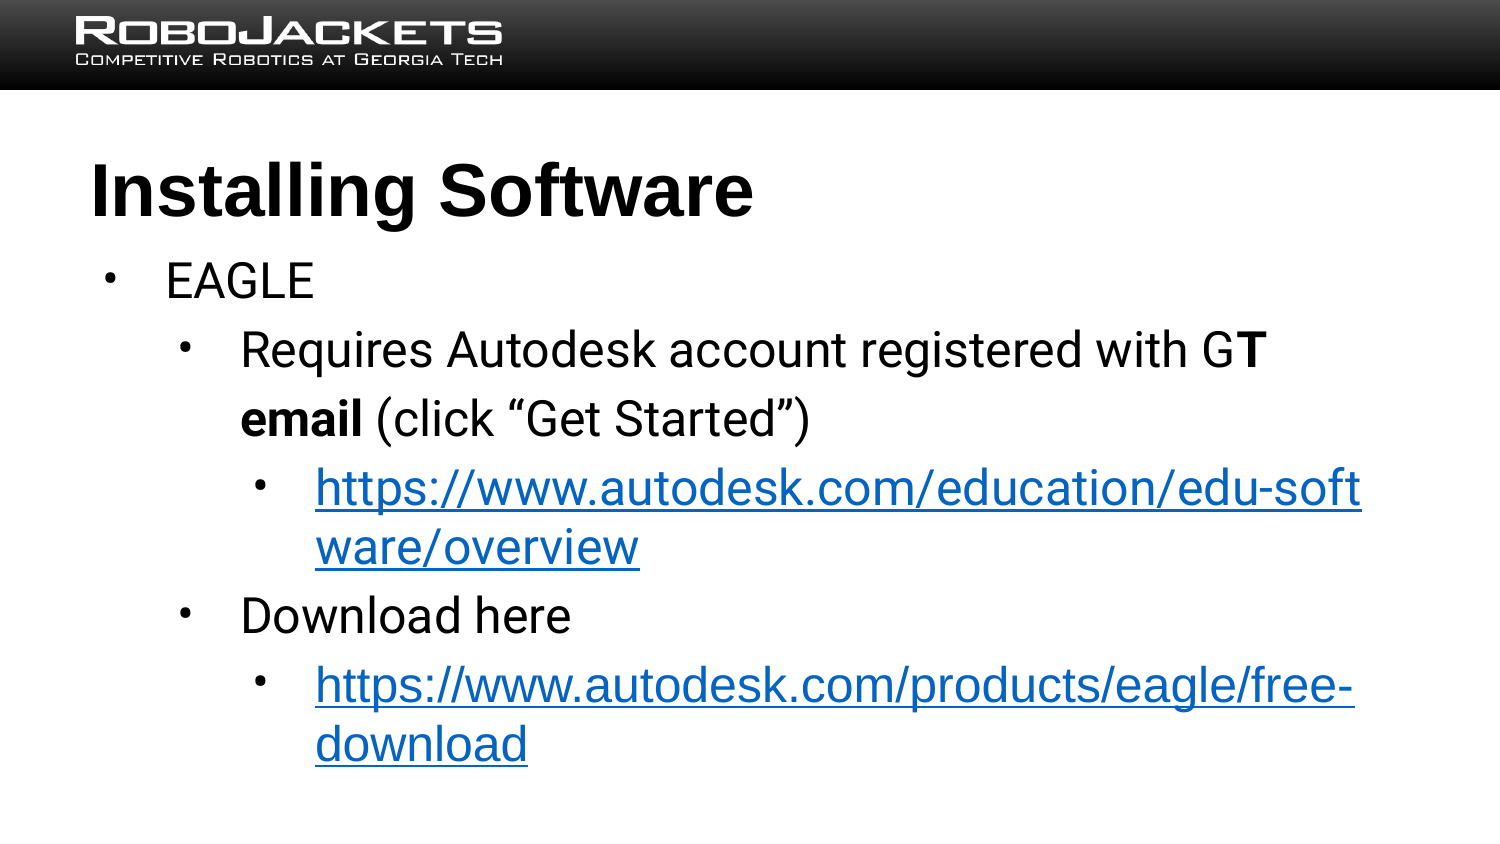

# Installing Software
EAGLE
Requires Autodesk account registered with GT email (click “Get Started”)
https://www.autodesk.com/education/edu-software/overview
Download here
https://www.autodesk.com/products/eagle/free-download